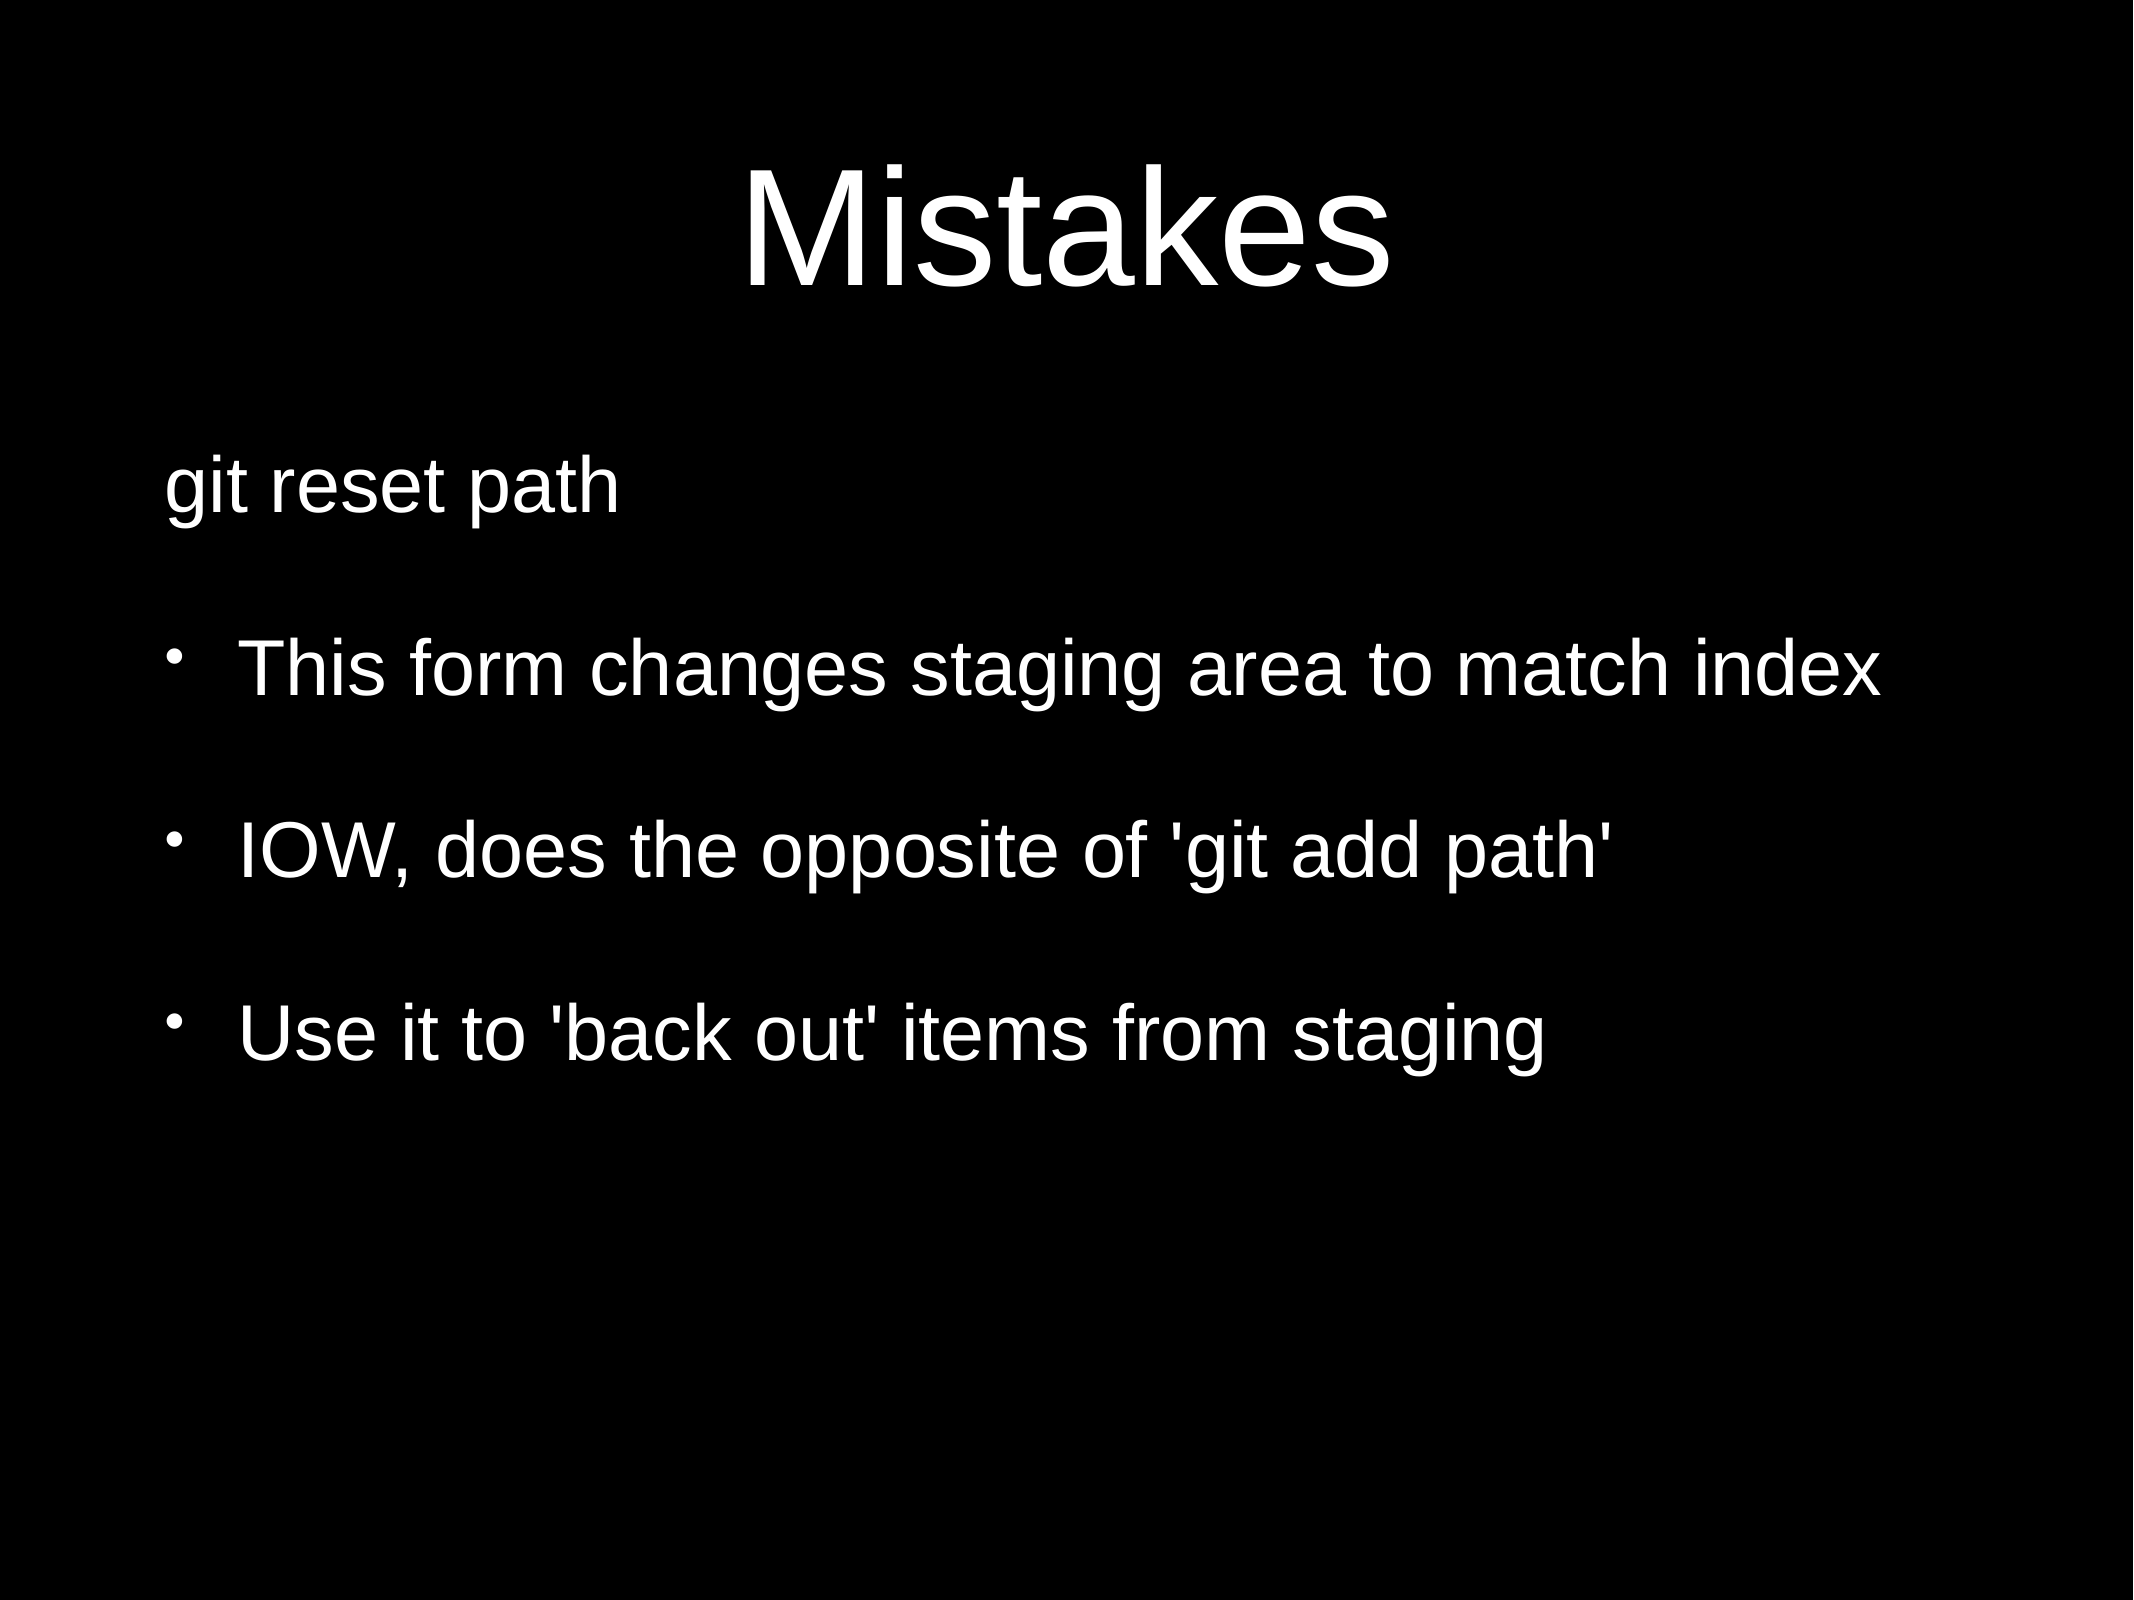

# Mistakes
git reset path
This form changes staging area to match index
IOW, does the opposite of 'git add path'
Use it to 'back out' items from staging